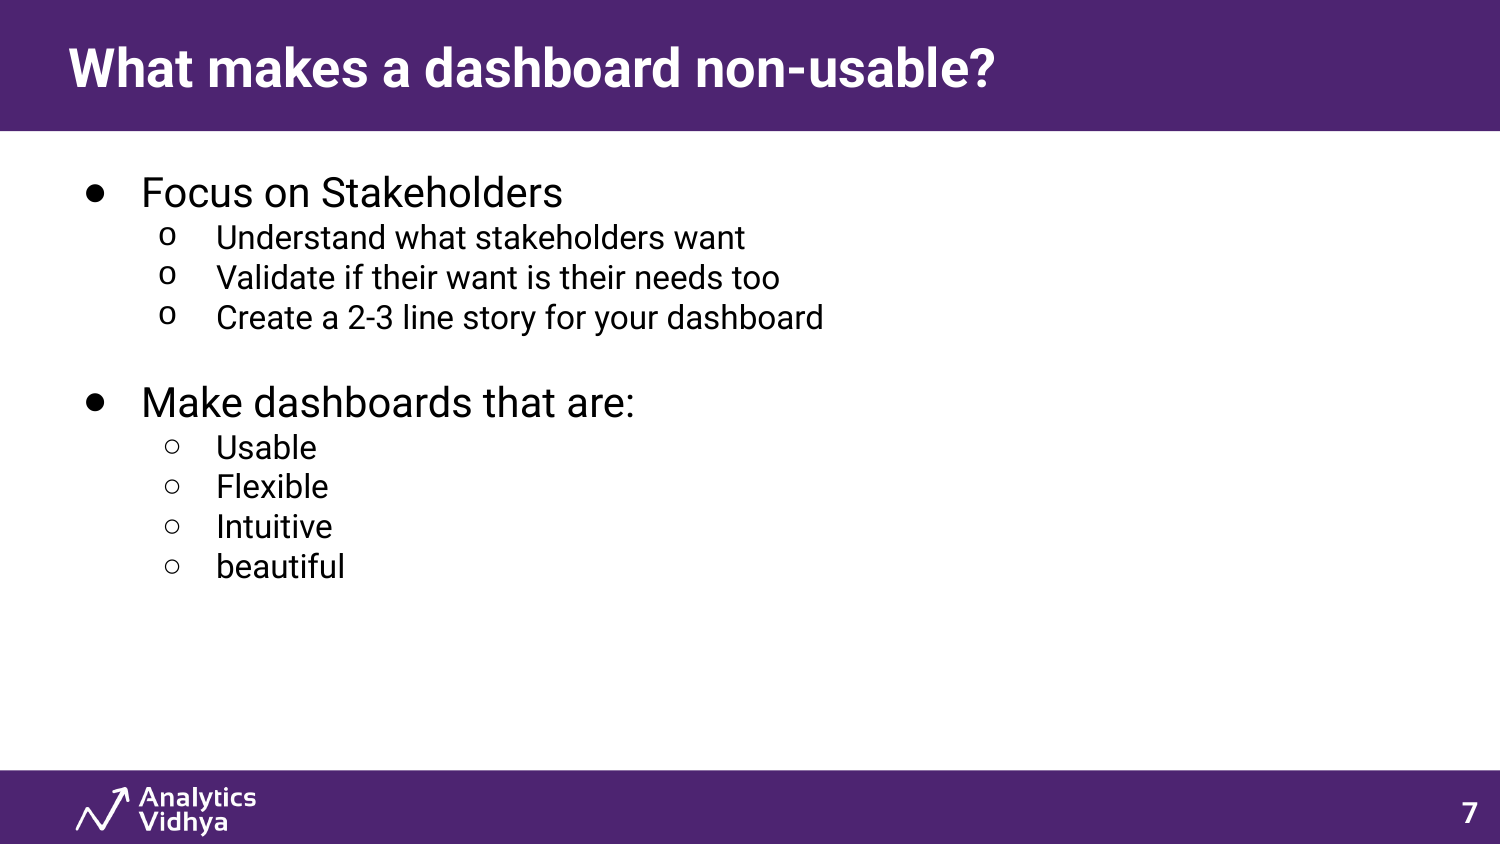

What makes a dashboard non-usable?
# Brief about me..
Focus on Stakeholders
Understand what stakeholders want
Validate if their want is their needs too
Create a 2-3 line story for your dashboard

Make dashboards that are:
Usable
Flexible
Intuitive
beautiful

7